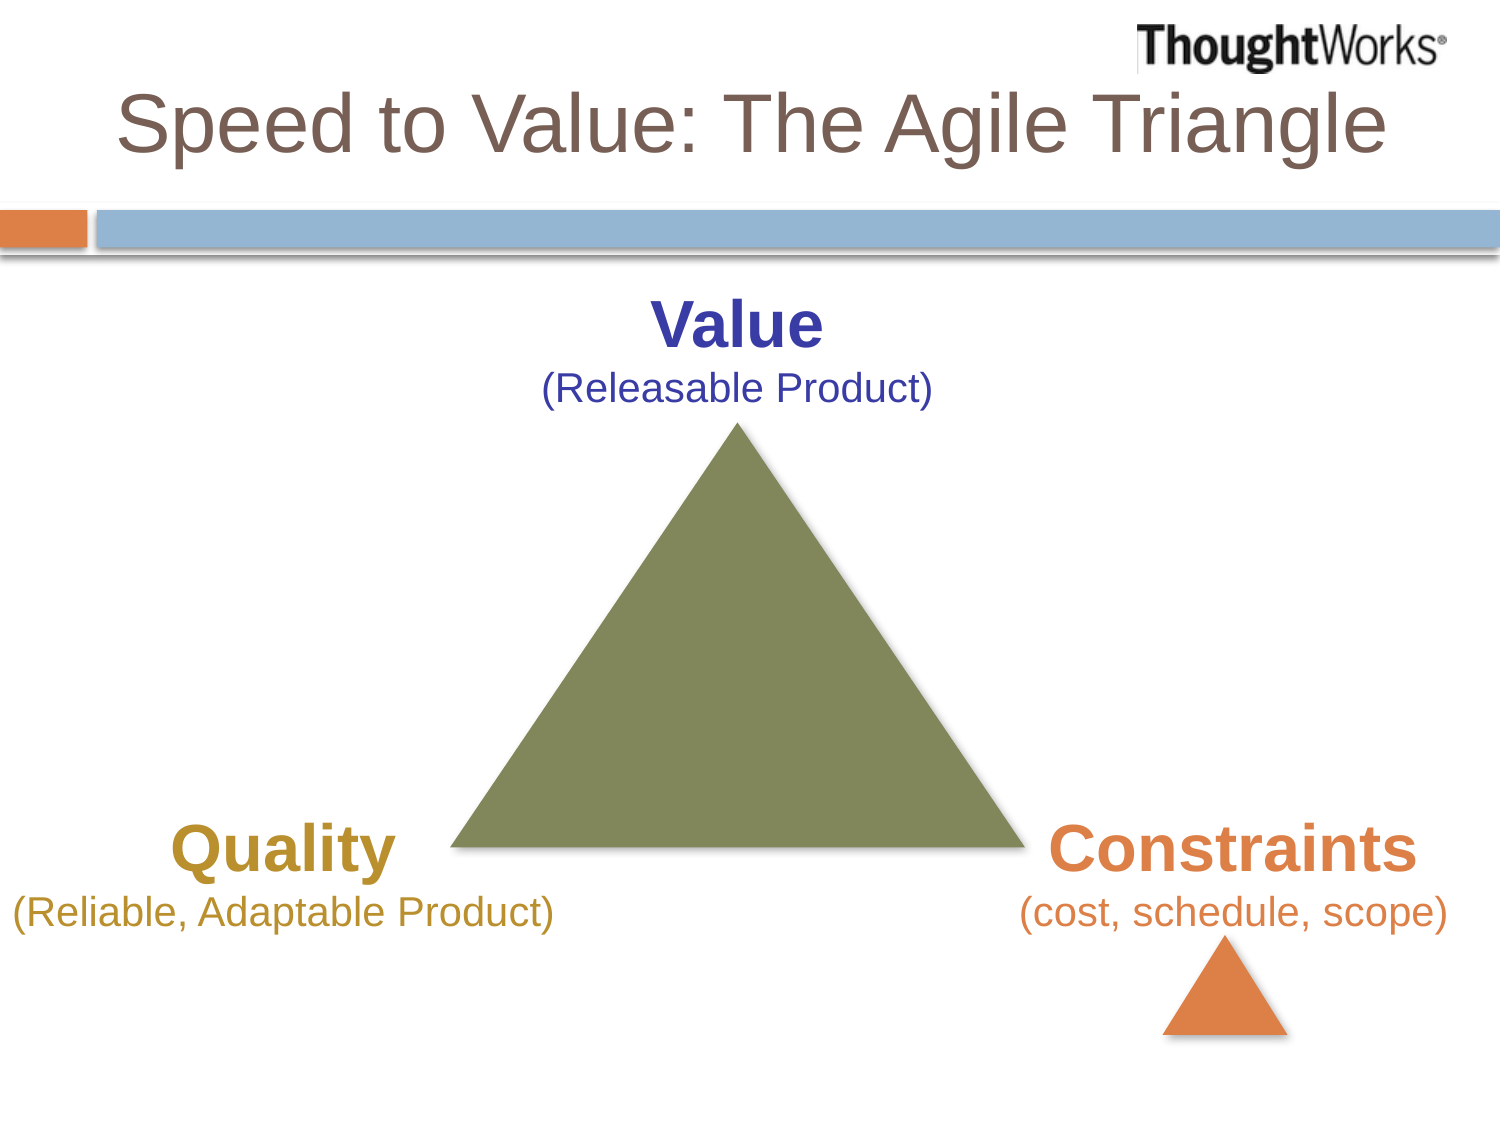

# Speed to Value: The Agile Triangle
Value
(Releasable Product)

Quality
(Reliable, Adaptable Product)
Constraints
(cost, schedule, scope)

41